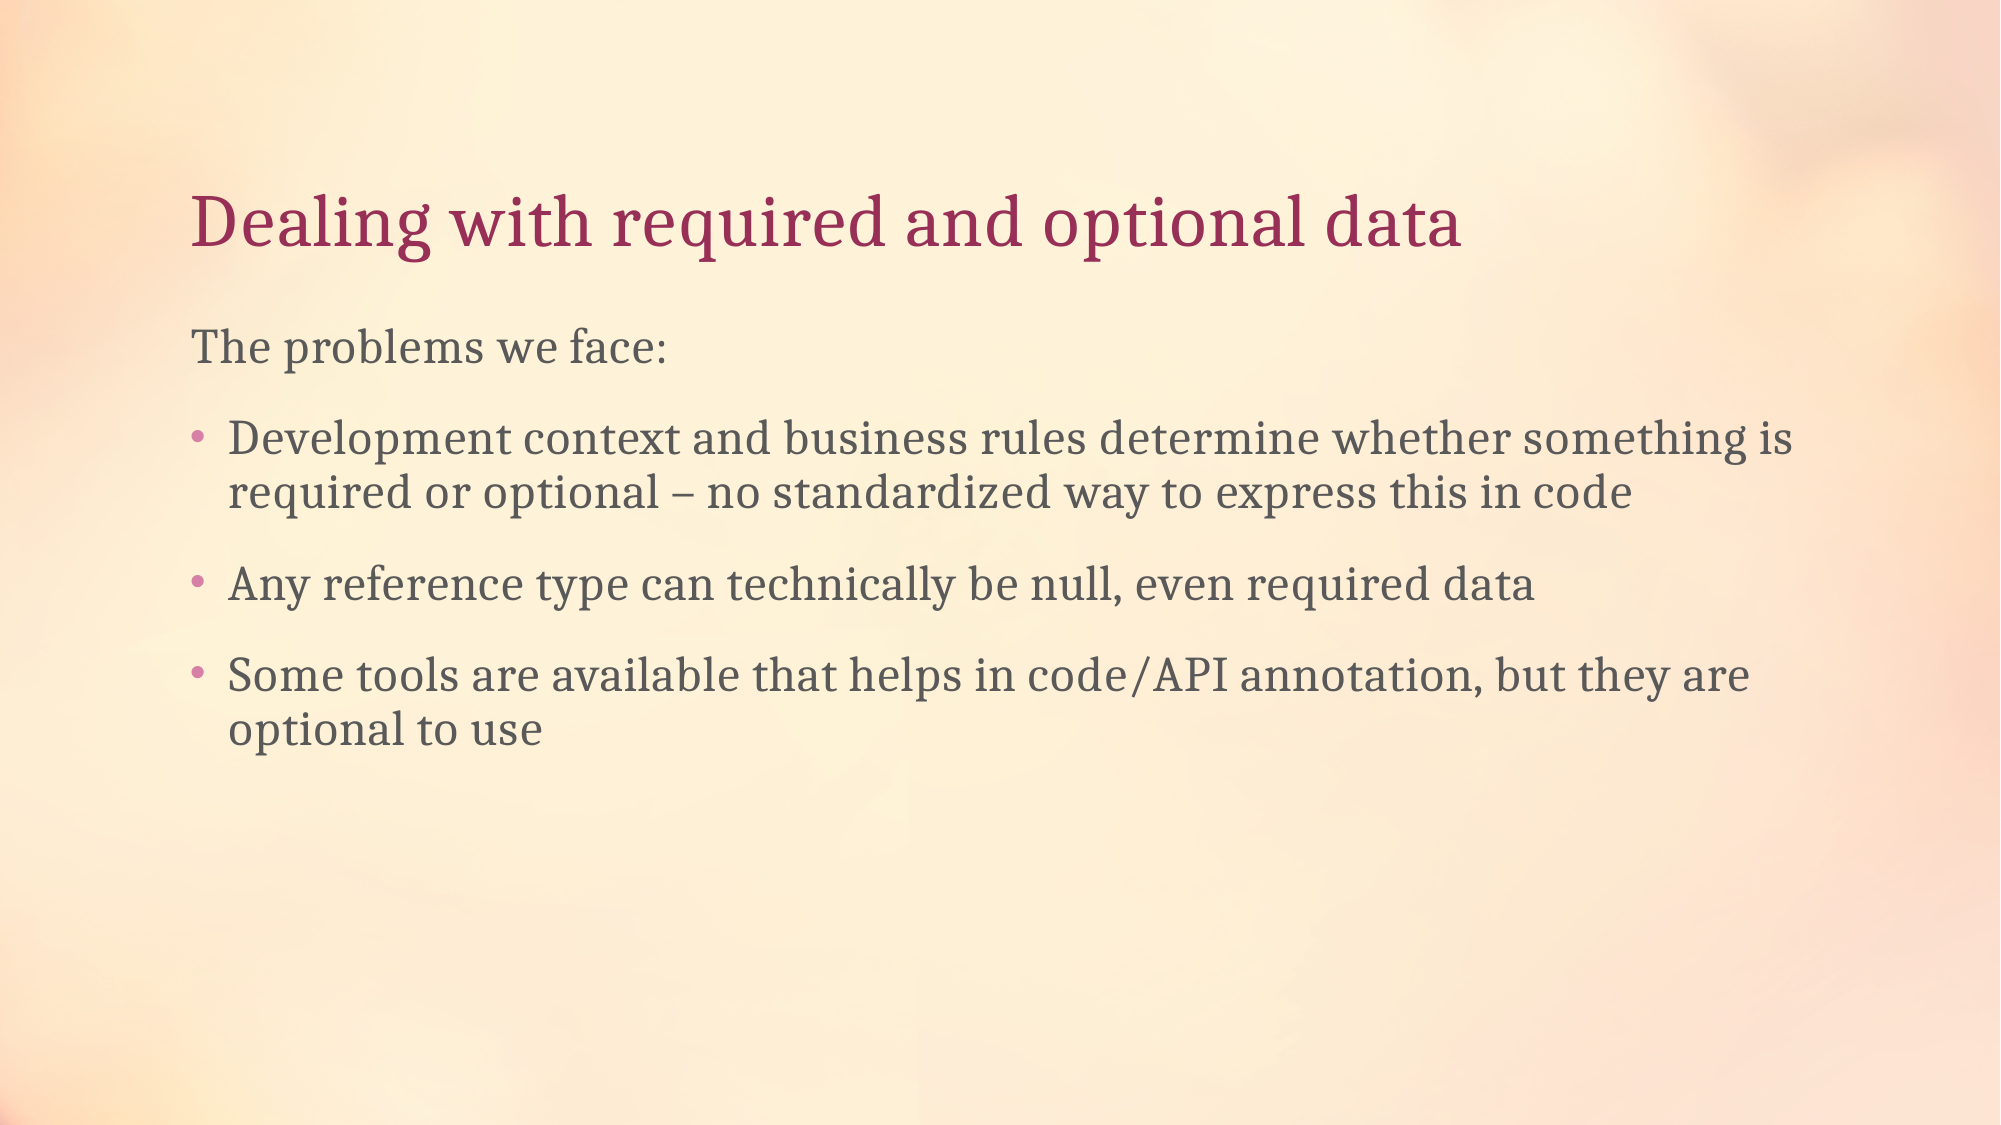

# Dealing with required and optional data
The problems we face:
Development context and business rules determine whether something is required or optional – no standardized way to express this in code
Any reference type can technically be null, even required data
Some tools are available that helps in code/API annotation, but they are optional to use